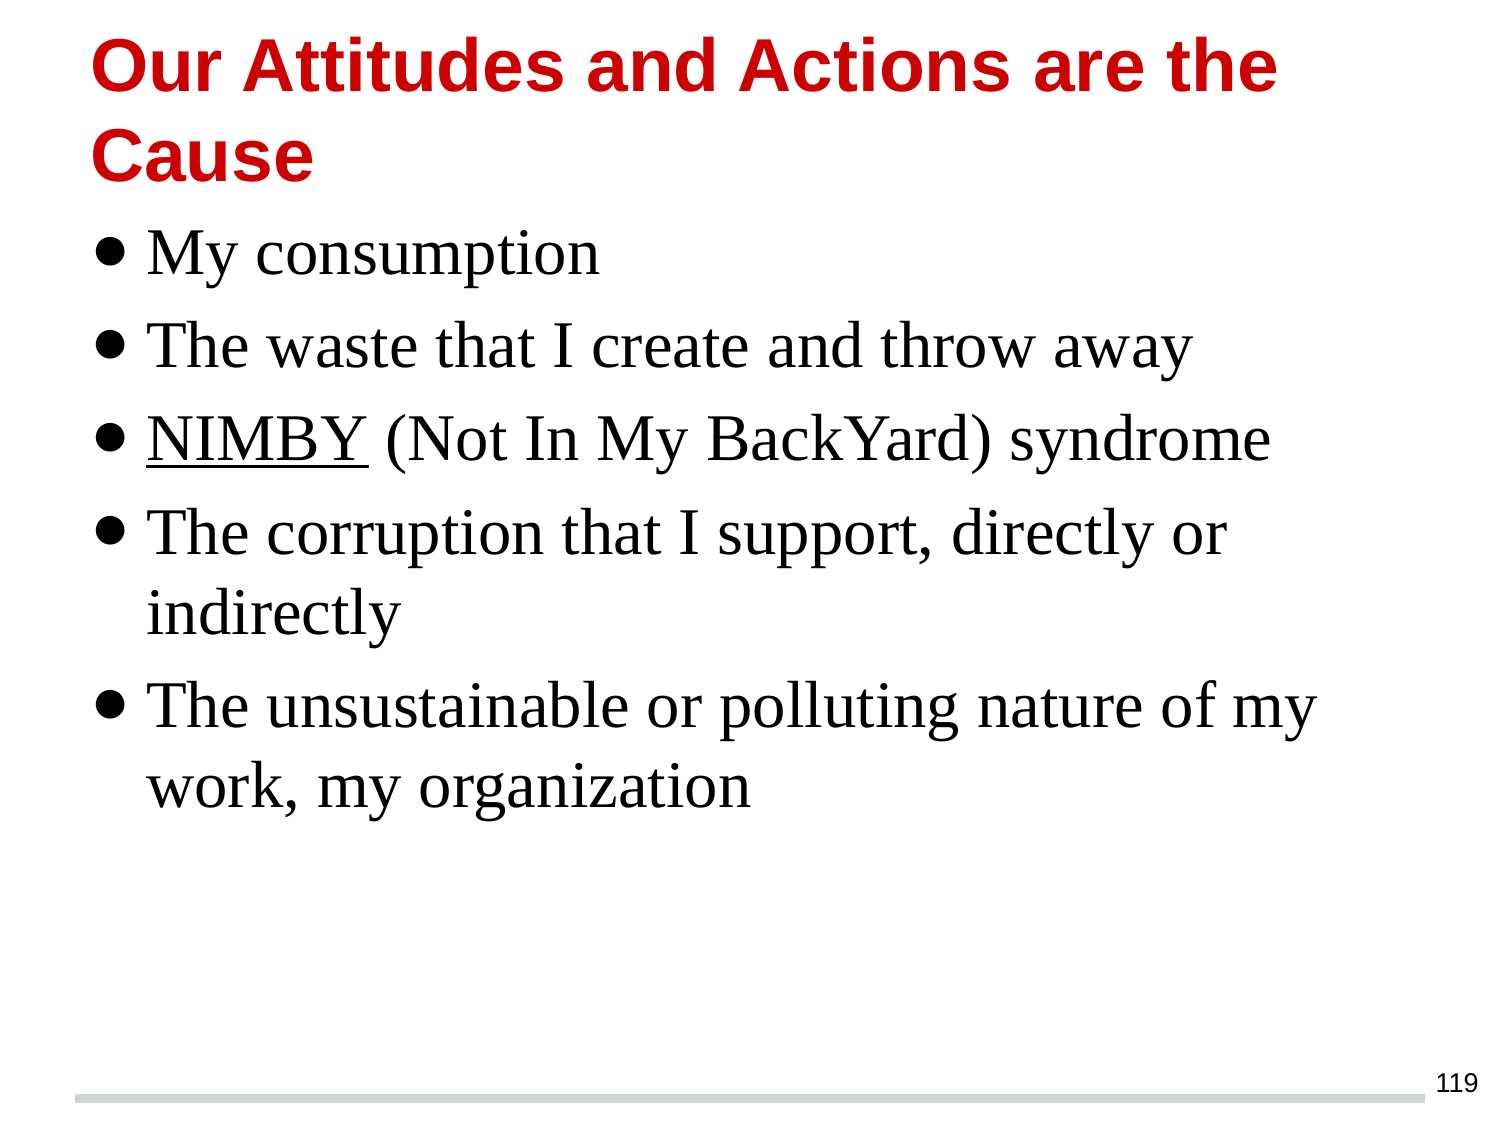

# Our Attitudes and Actions are the Cause
My consumption
The waste that I create and throw away
NIMBY (Not In My BackYard) syndrome
The corruption that I support, directly or indirectly
The unsustainable or polluting nature of my work, my organization
119